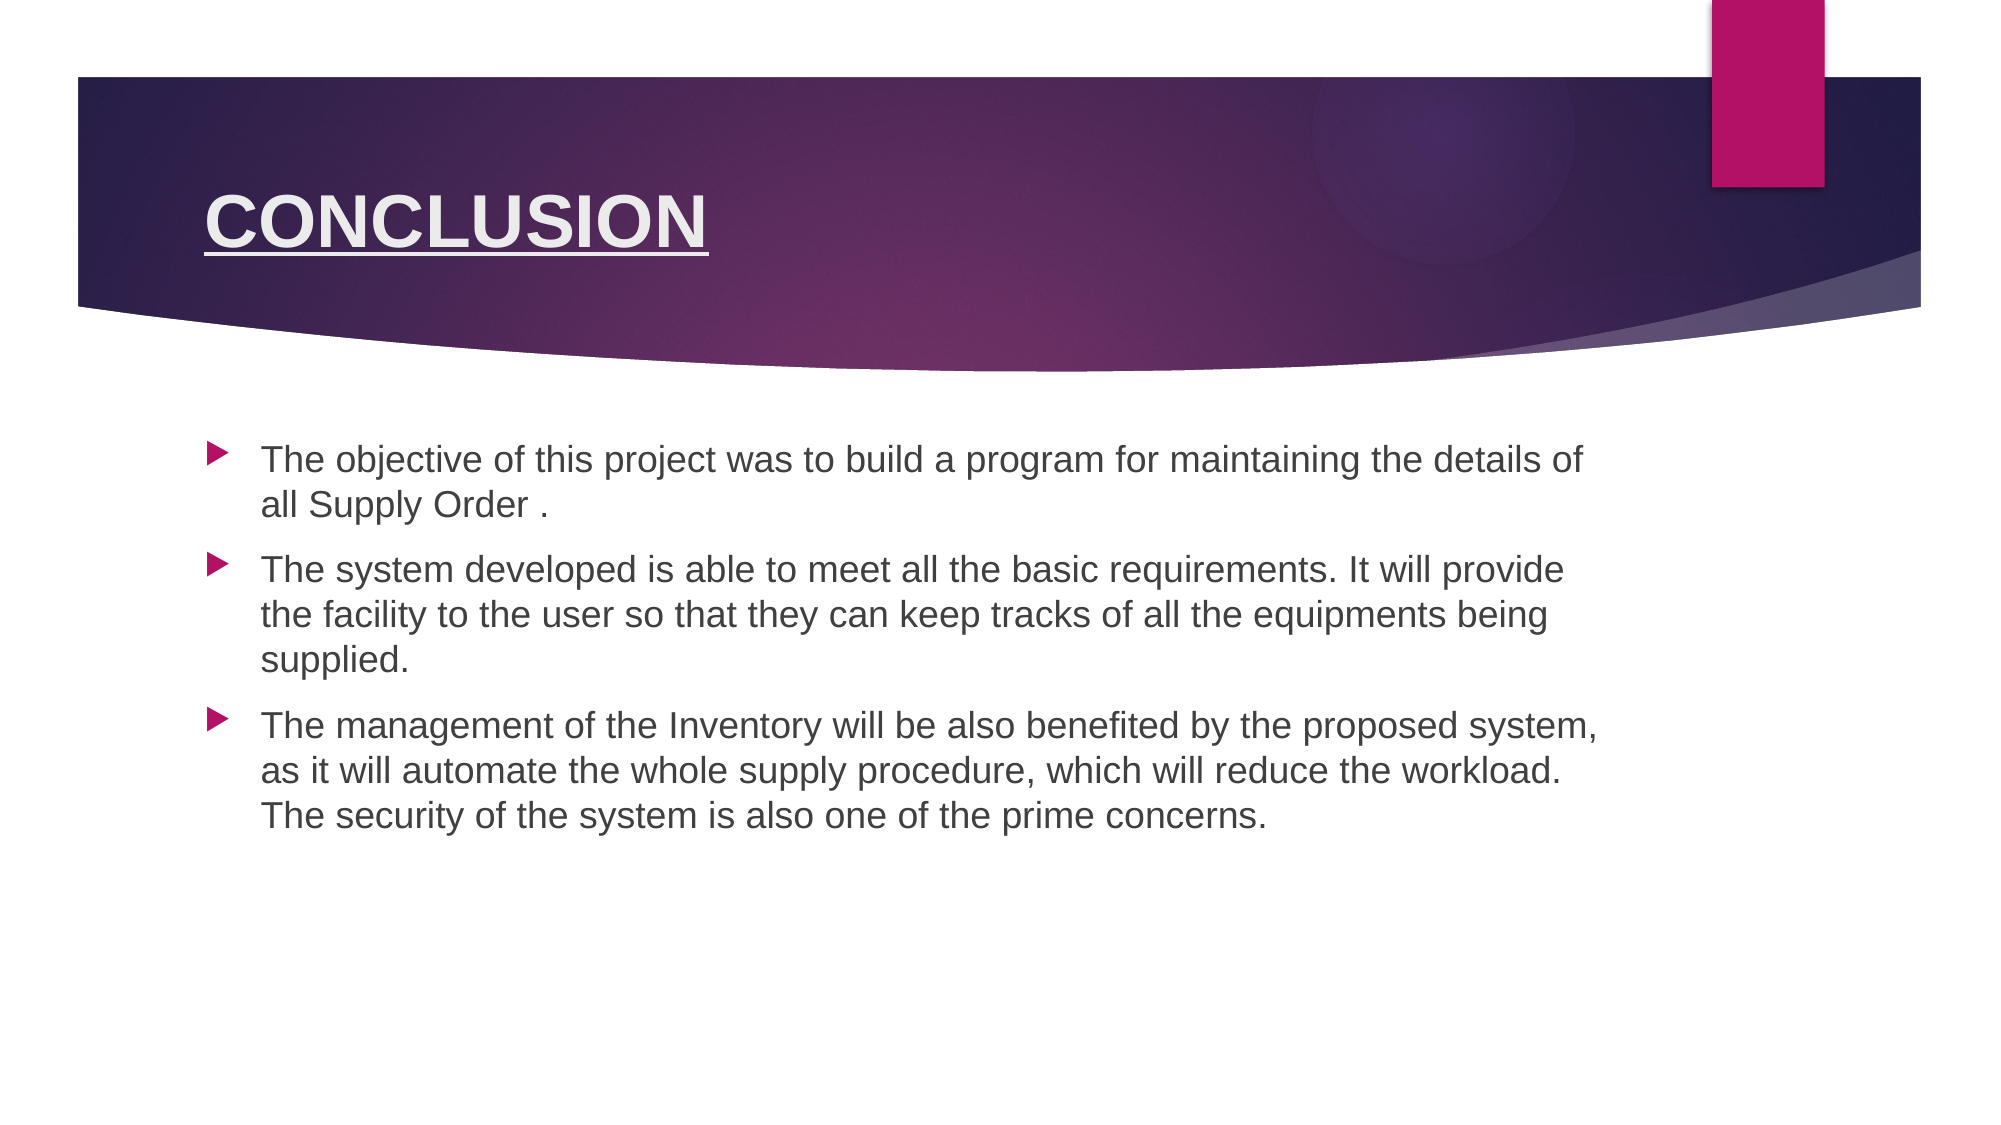

# CONCLUSION
The objective of this project was to build a program for maintaining the details of all Supply Order .
The system developed is able to meet all the basic requirements. It will provide the facility to the user so that they can keep tracks of all the equipments being supplied.
The management of the Inventory will be also benefited by the proposed system, as it will automate the whole supply procedure, which will reduce the workload. The security of the system is also one of the prime concerns.